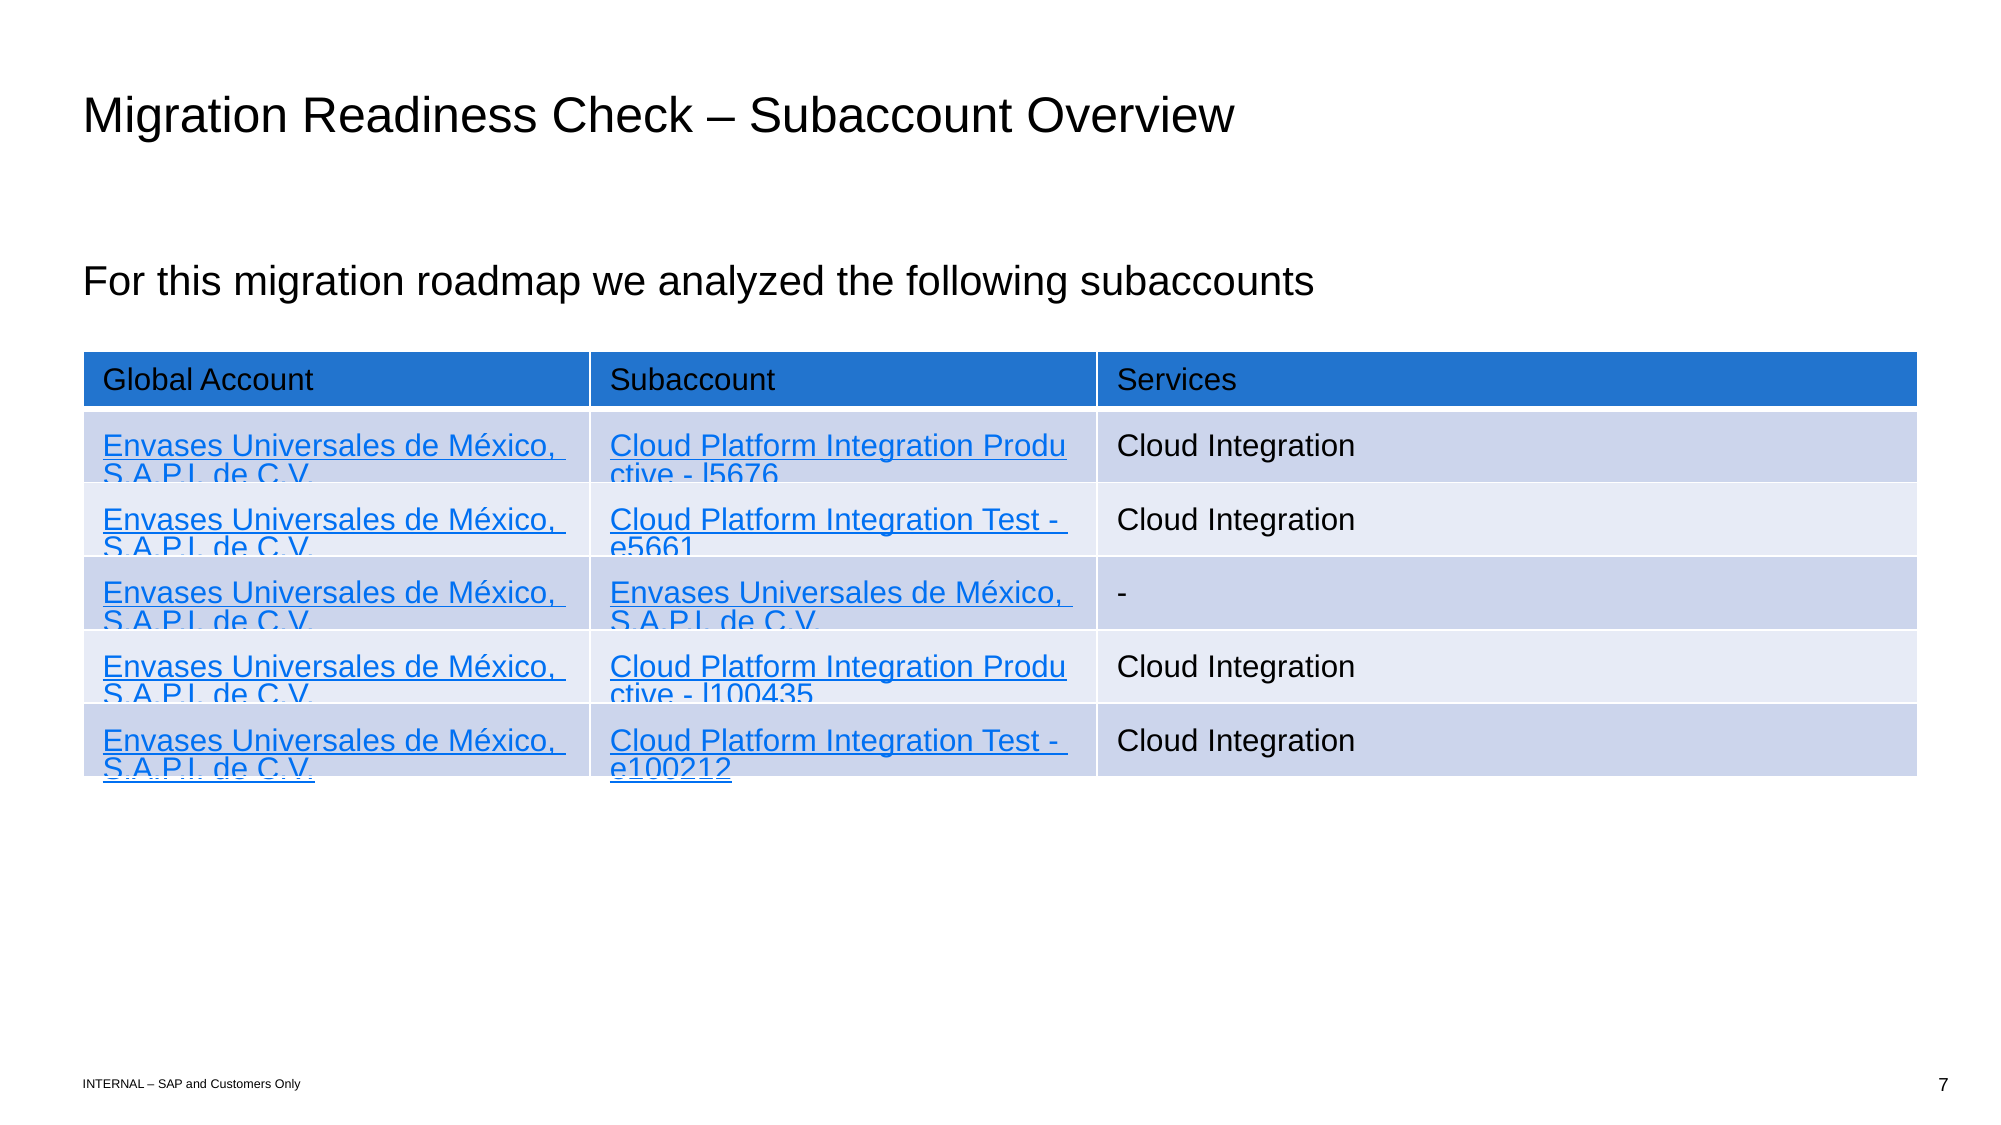

# Migration Readiness Check – Subaccount Overview
For this migration roadmap we analyzed the following subaccounts
| Global Account | Subaccount | Services |
| --- | --- | --- |
| Envases Universales de México, S.A.P.I. de C.V. | Cloud Platform Integration Productive - l5676 | Cloud Integration |
| Envases Universales de México, S.A.P.I. de C.V. | Cloud Platform Integration Test - e5661 | Cloud Integration |
| Envases Universales de México, S.A.P.I. de C.V. | Envases Universales de México, S.A.P.I. de C.V. | - |
| Envases Universales de México, S.A.P.I. de C.V. | Cloud Platform Integration Productive - l100435 | Cloud Integration |
| Envases Universales de México, S.A.P.I. de C.V. | Cloud Platform Integration Test - e100212 | Cloud Integration |